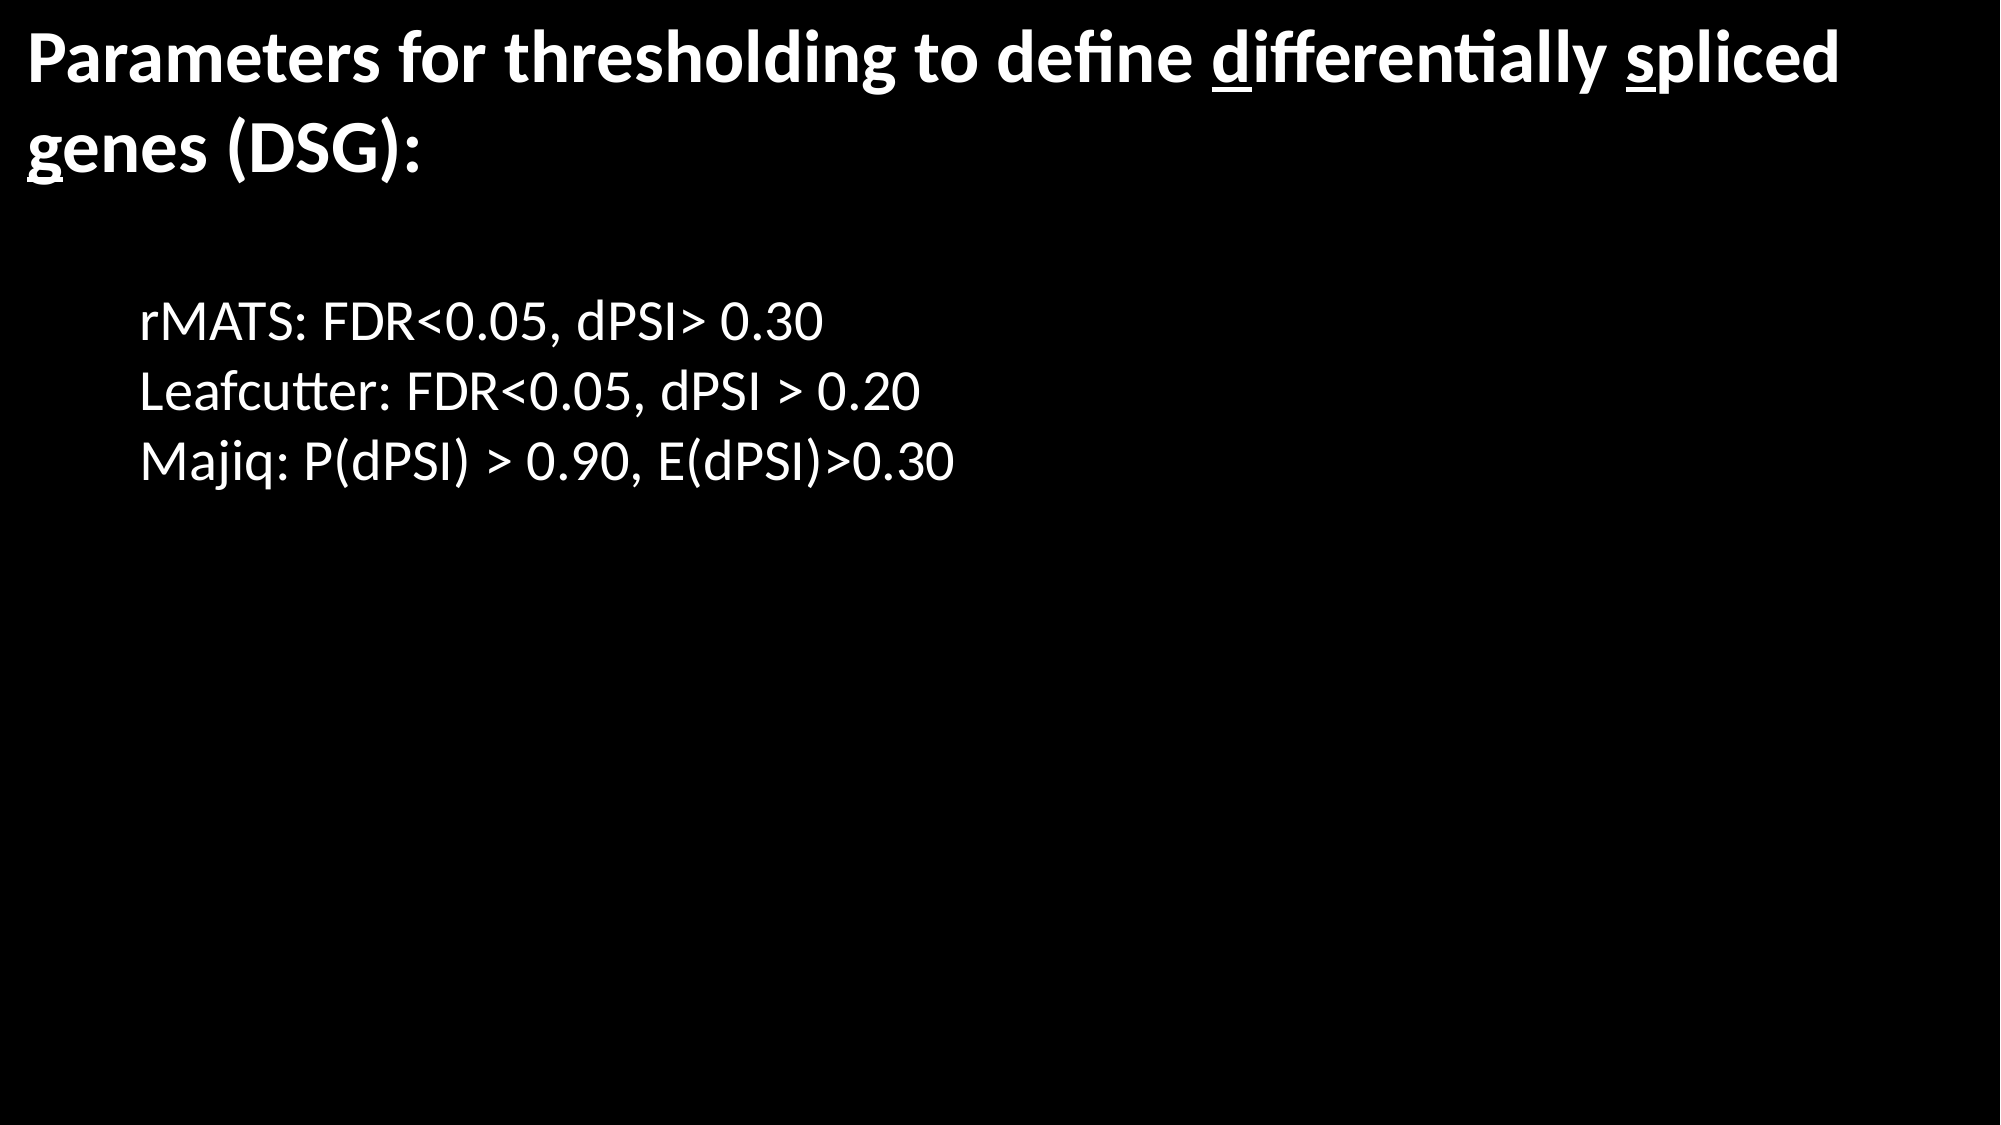

Parameters for thresholding to define differentially spliced genes (DSG):
rMATS: FDR<0.05, dPSI> 0.30
Leafcutter: FDR<0.05, dPSI > 0.20
Majiq: P(dPSI) > 0.90, E(dPSI)>0.30